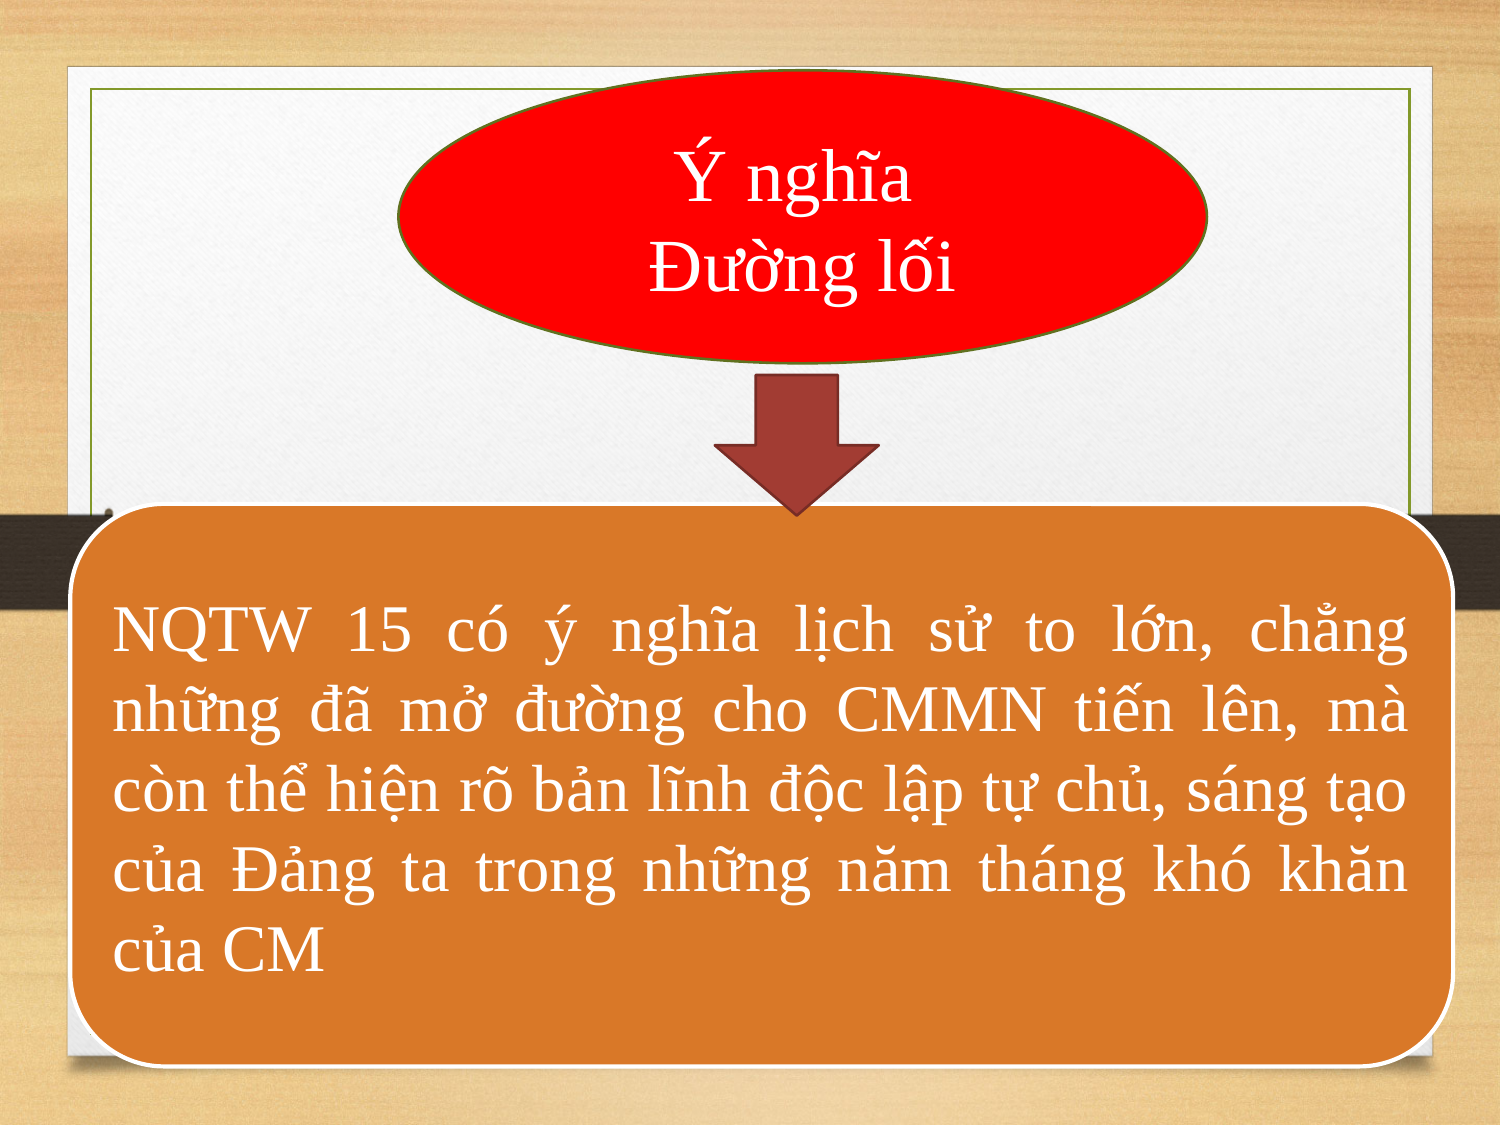

Ý nghĩa
Đường lối

NQTW 15 có ý nghĩa lịch sử to lớn, chẳng những đã mở đường cho CMMN tiến lên, mà còn thể hiện rõ bản lĩnh độc lập tự chủ, sáng tạo của Đảng ta trong những năm tháng khó khăn của CM